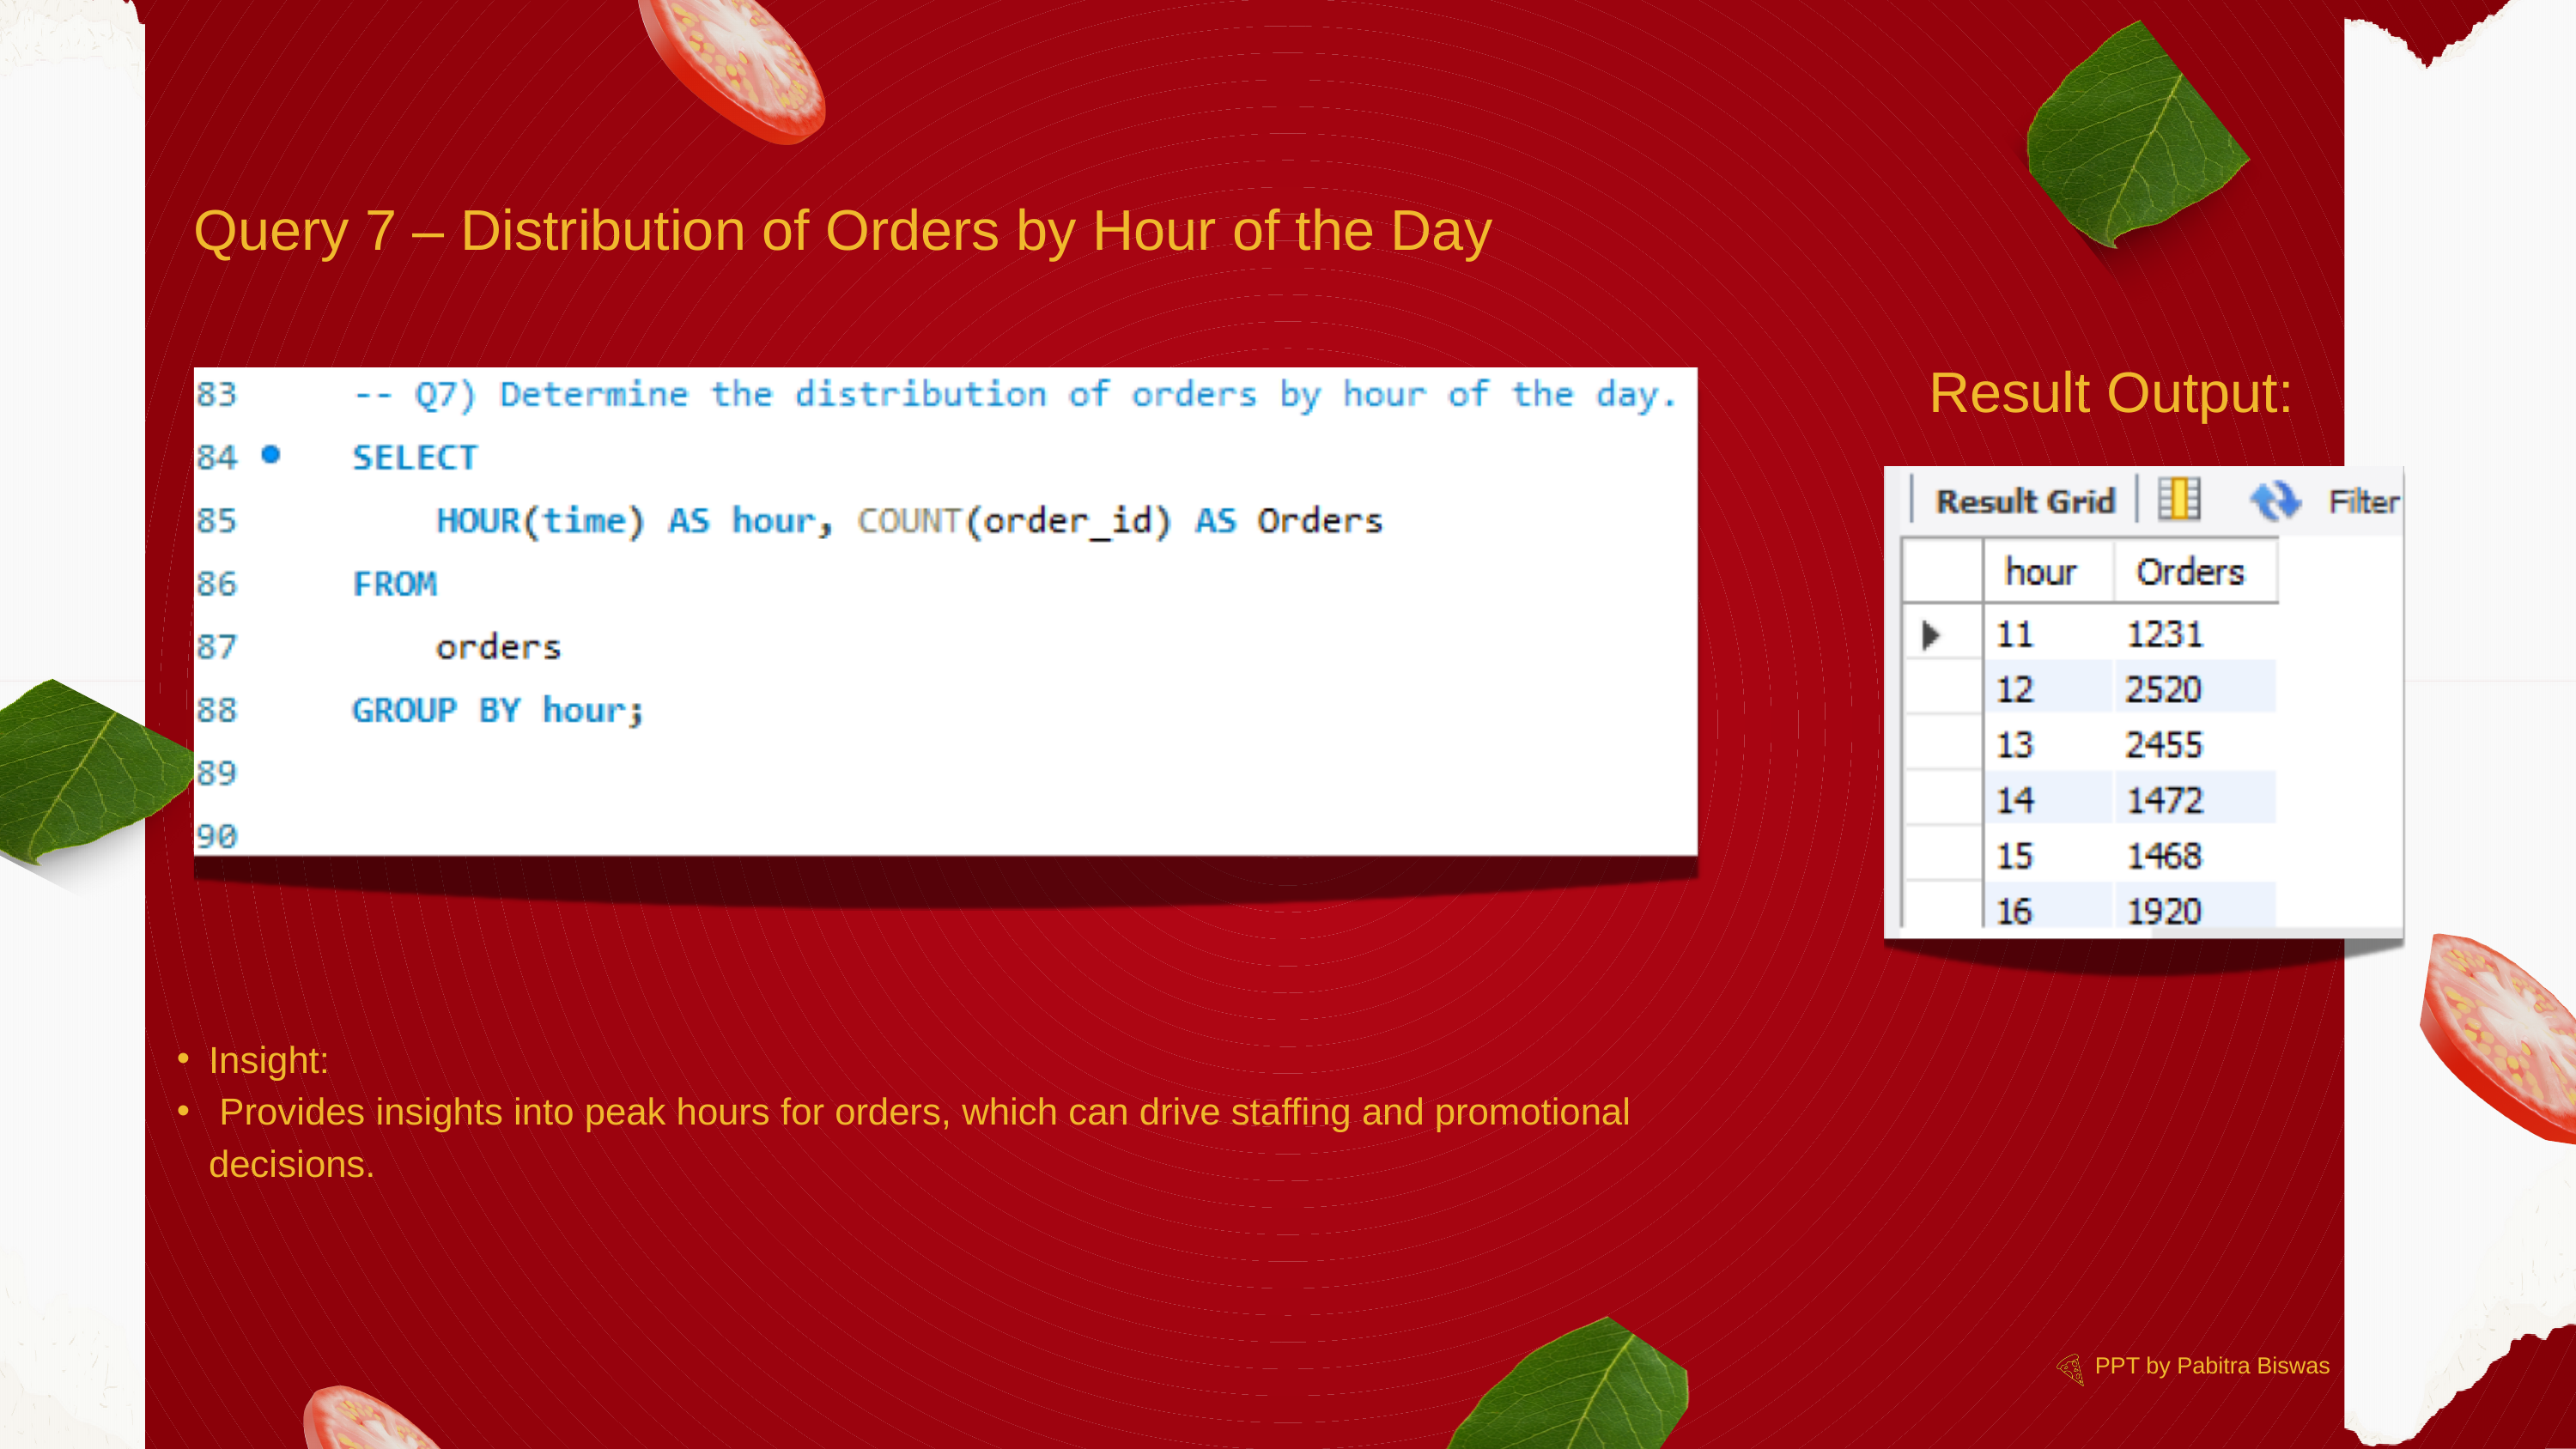

Query 7 – Distribution of Orders by Hour of the Day

Result Output:

Insight:
 Provides insights into peak hours for orders, which can drive staffing and promotional decisions.

PPT by Pabitra Biswas